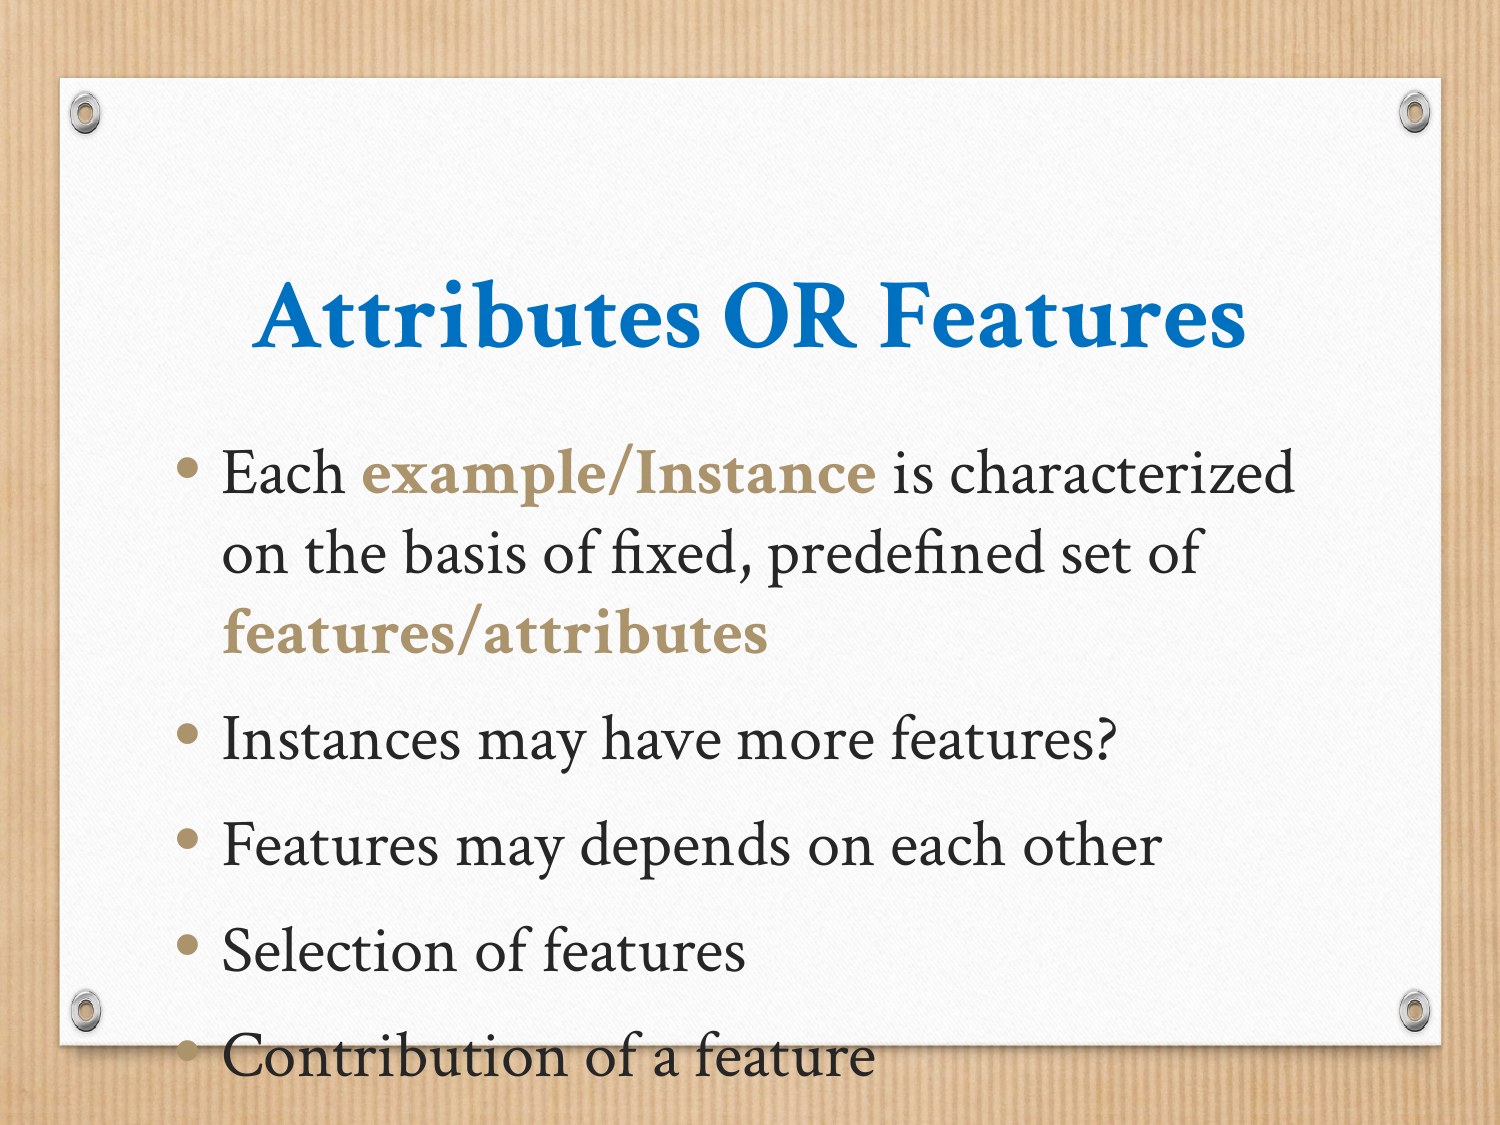

# Attributes OR Features
Each example/Instance is characterized on the basis of fixed, predefined set of features/attributes
Instances may have more features?
Features may depends on each other
Selection of features
Contribution of a feature